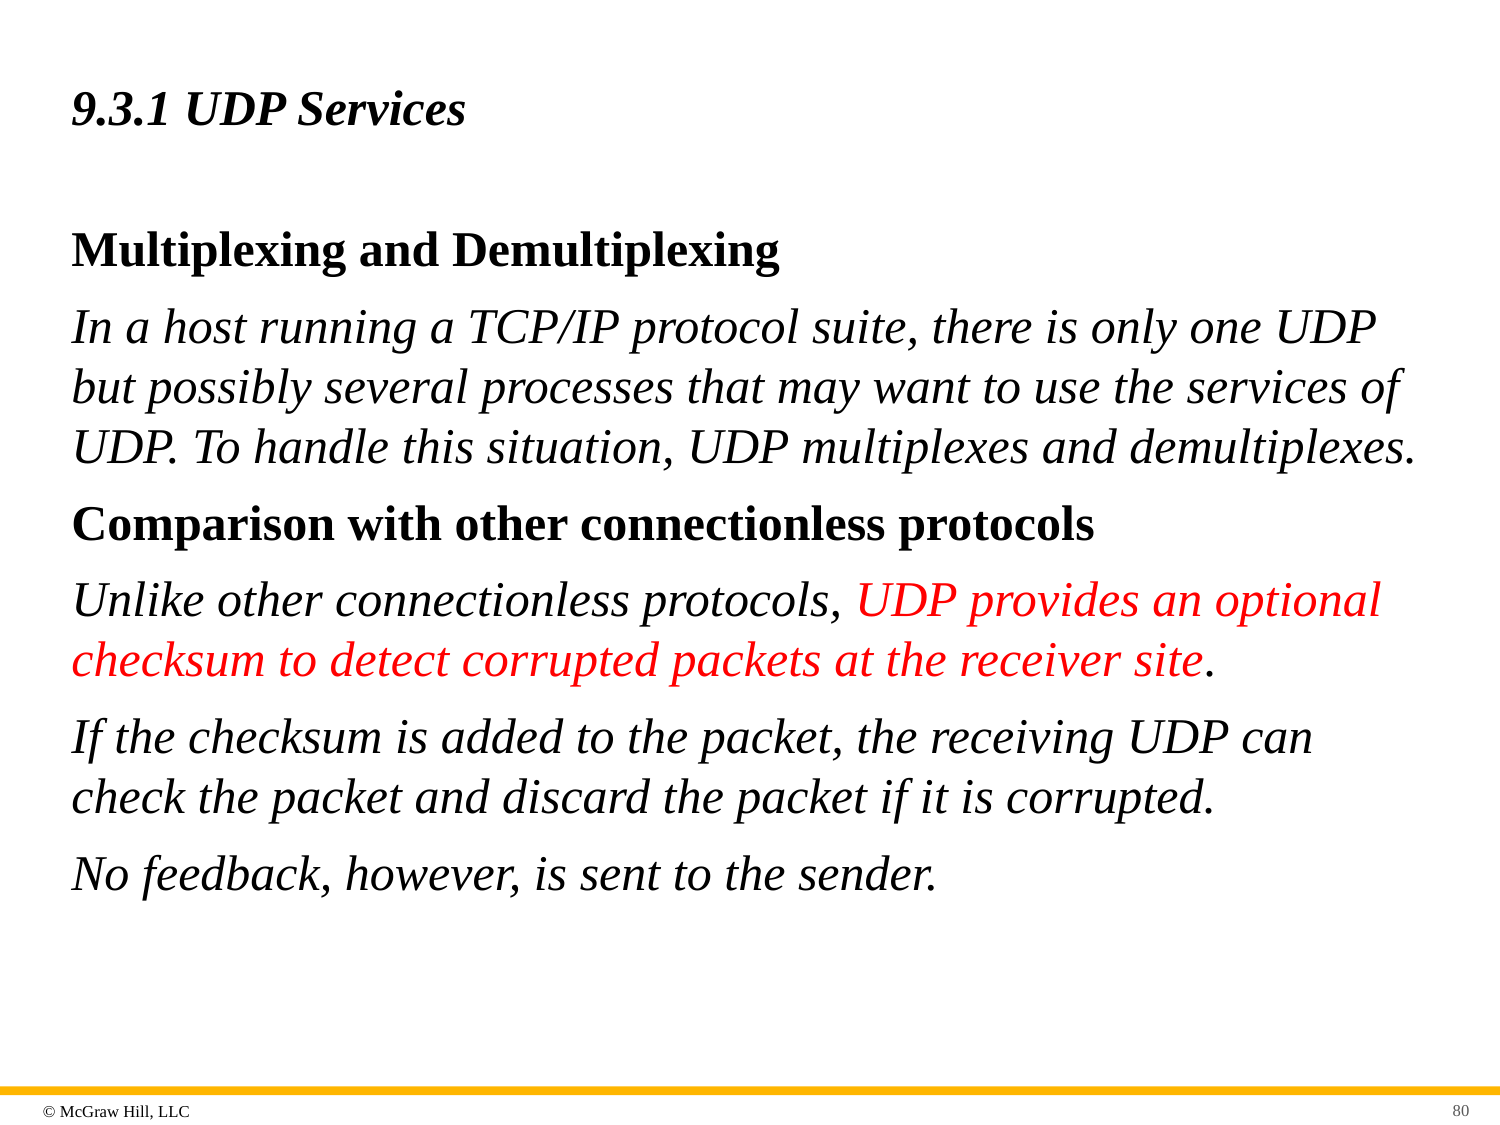

# 9.3.1 UDP Services
Multiplexing and Demultiplexing
In a host running a TCP/IP protocol suite, there is only one UDP but possibly several processes that may want to use the services of UDP. To handle this situation, UDP multiplexes and demultiplexes.
Comparison with other connectionless protocols
Unlike other connectionless protocols, UDP provides an optional checksum to detect corrupted packets at the receiver site.
If the checksum is added to the packet, the receiving UDP can check the packet and discard the packet if it is corrupted.
No feedback, however, is sent to the sender.
80